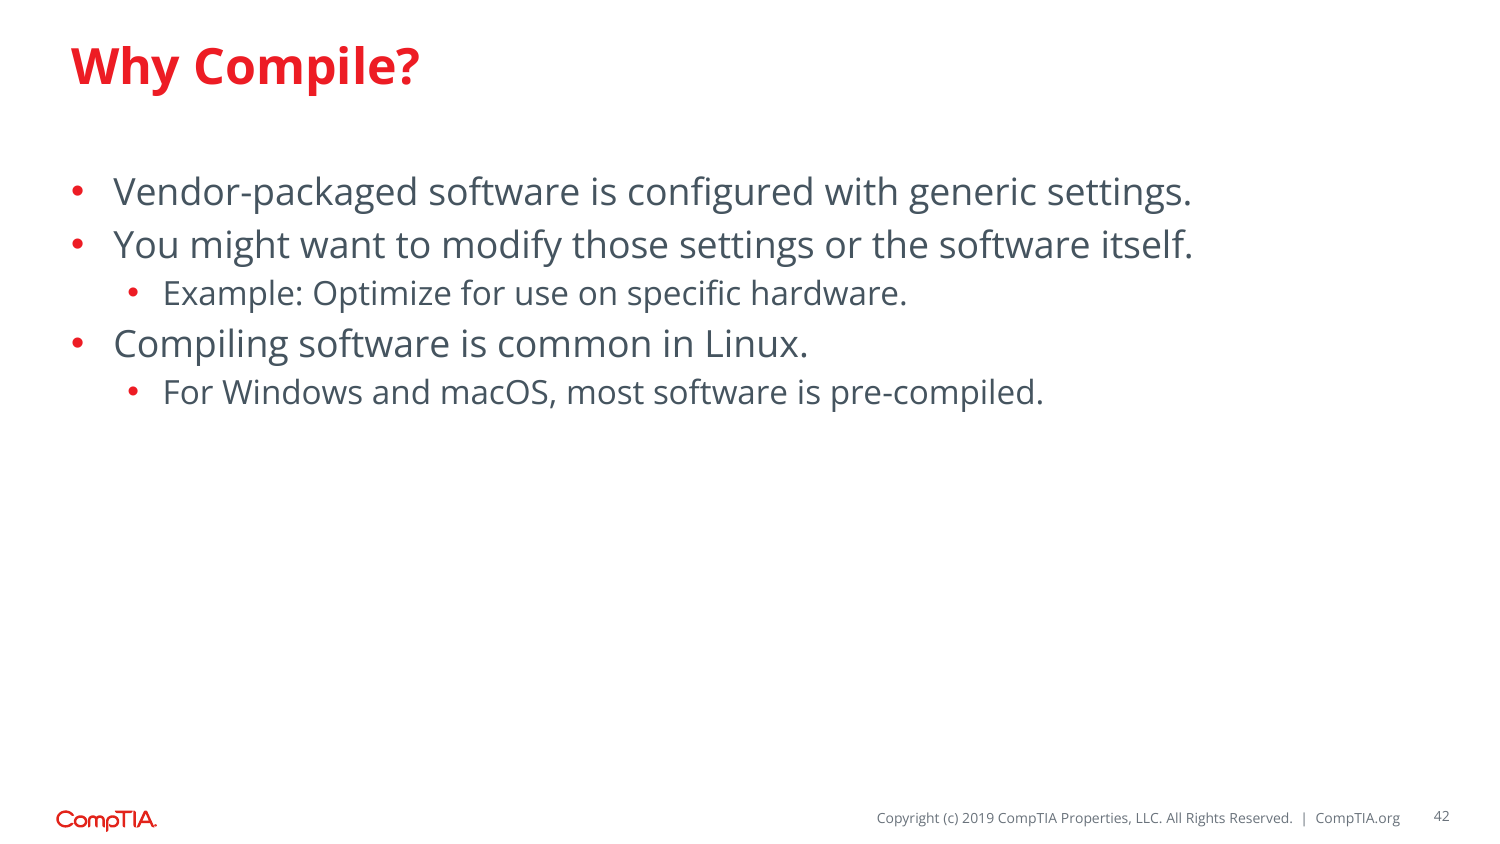

# Why Compile?
Vendor-packaged software is configured with generic settings.
You might want to modify those settings or the software itself.
Example: Optimize for use on specific hardware.
Compiling software is common in Linux.
For Windows and macOS, most software is pre-compiled.
42